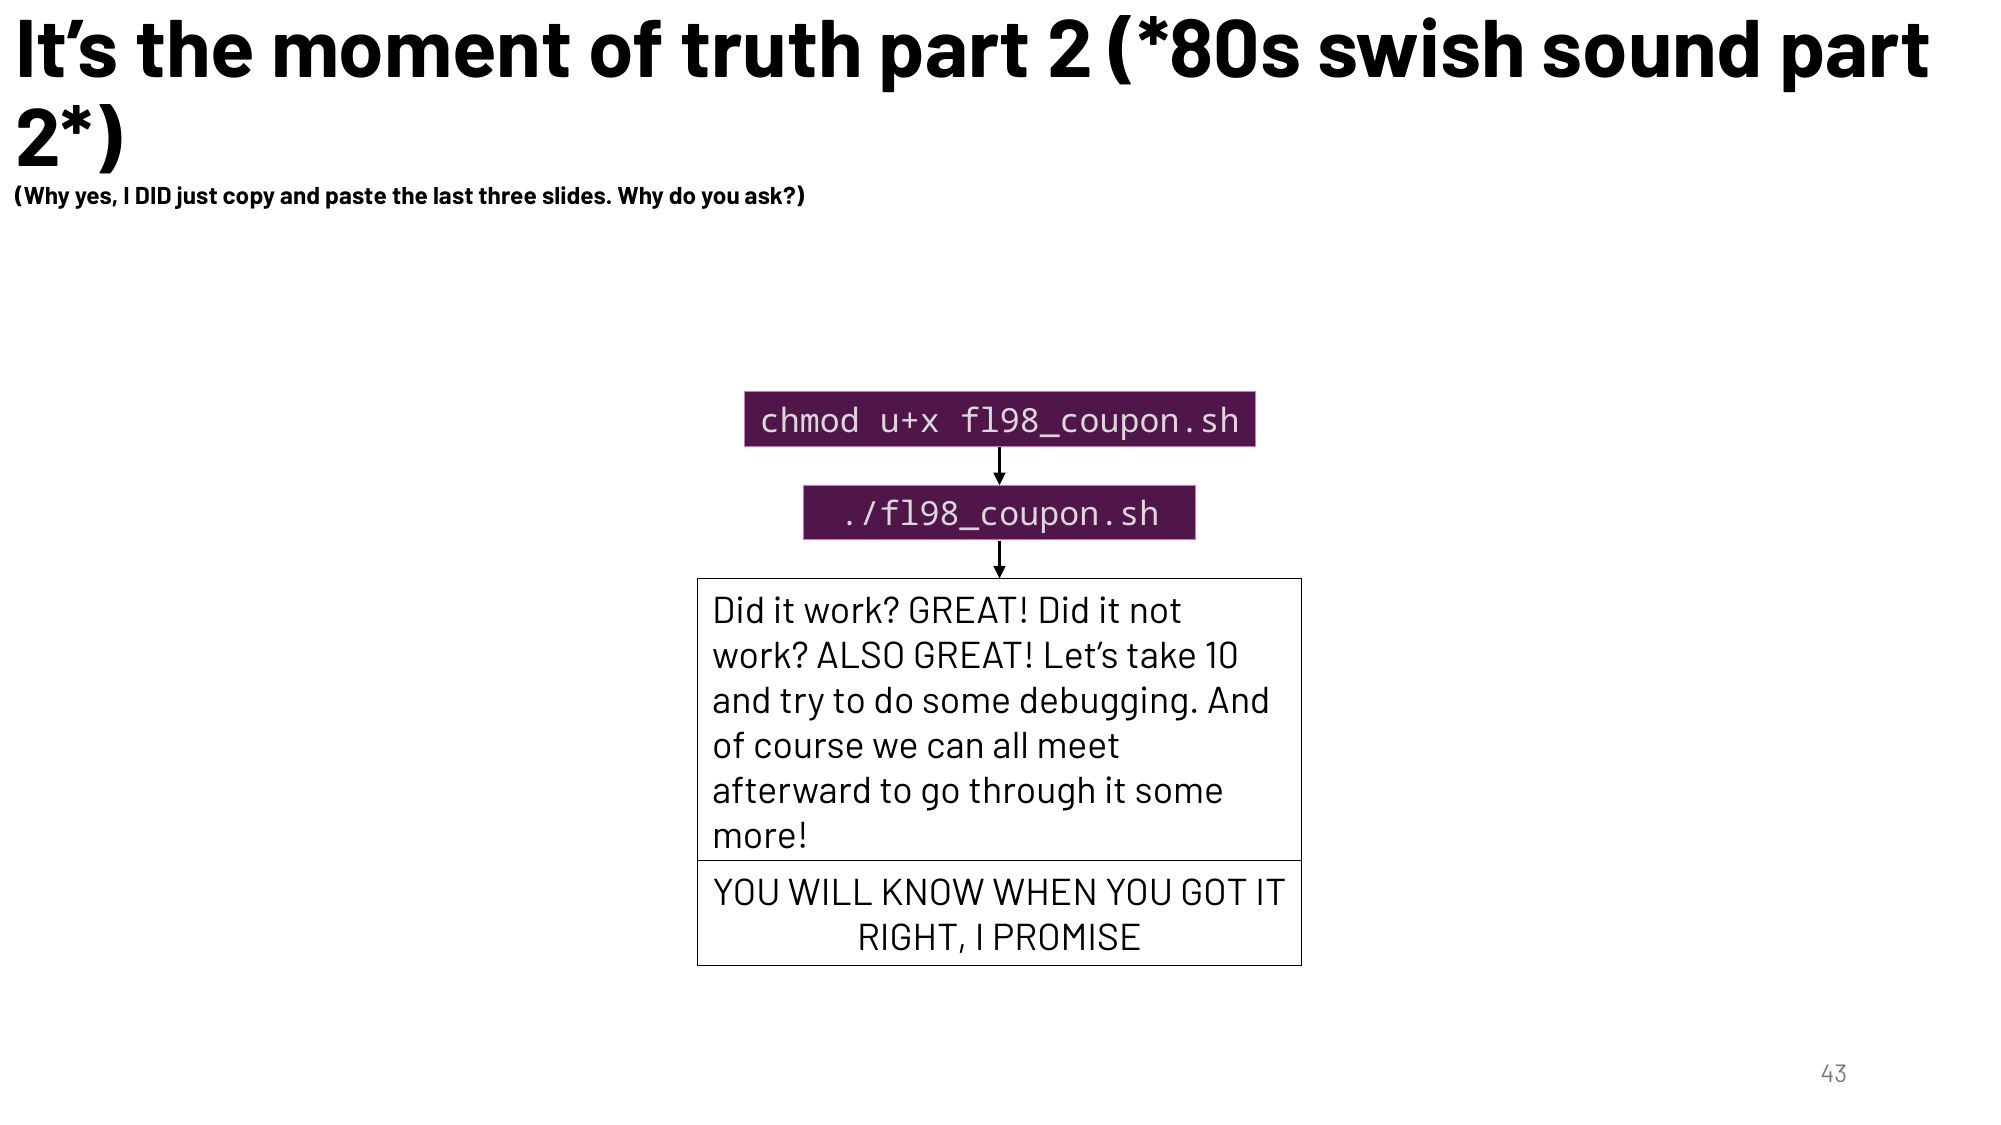

# It’s the moment of truth part 2 (*80s swish sound part 2*) (Why yes, I DID just copy and paste the last three slides. Why do you ask?)
chmod u+x fl98_coupon.sh
./fl98_coupon.sh
Did it work? GREAT! Did it not work? ALSO GREAT! Let’s take 10 and try to do some debugging. And of course we can all meet afterward to go through it some more!
YOU WILL KNOW WHEN YOU GOT IT RIGHT, I PROMISE
43